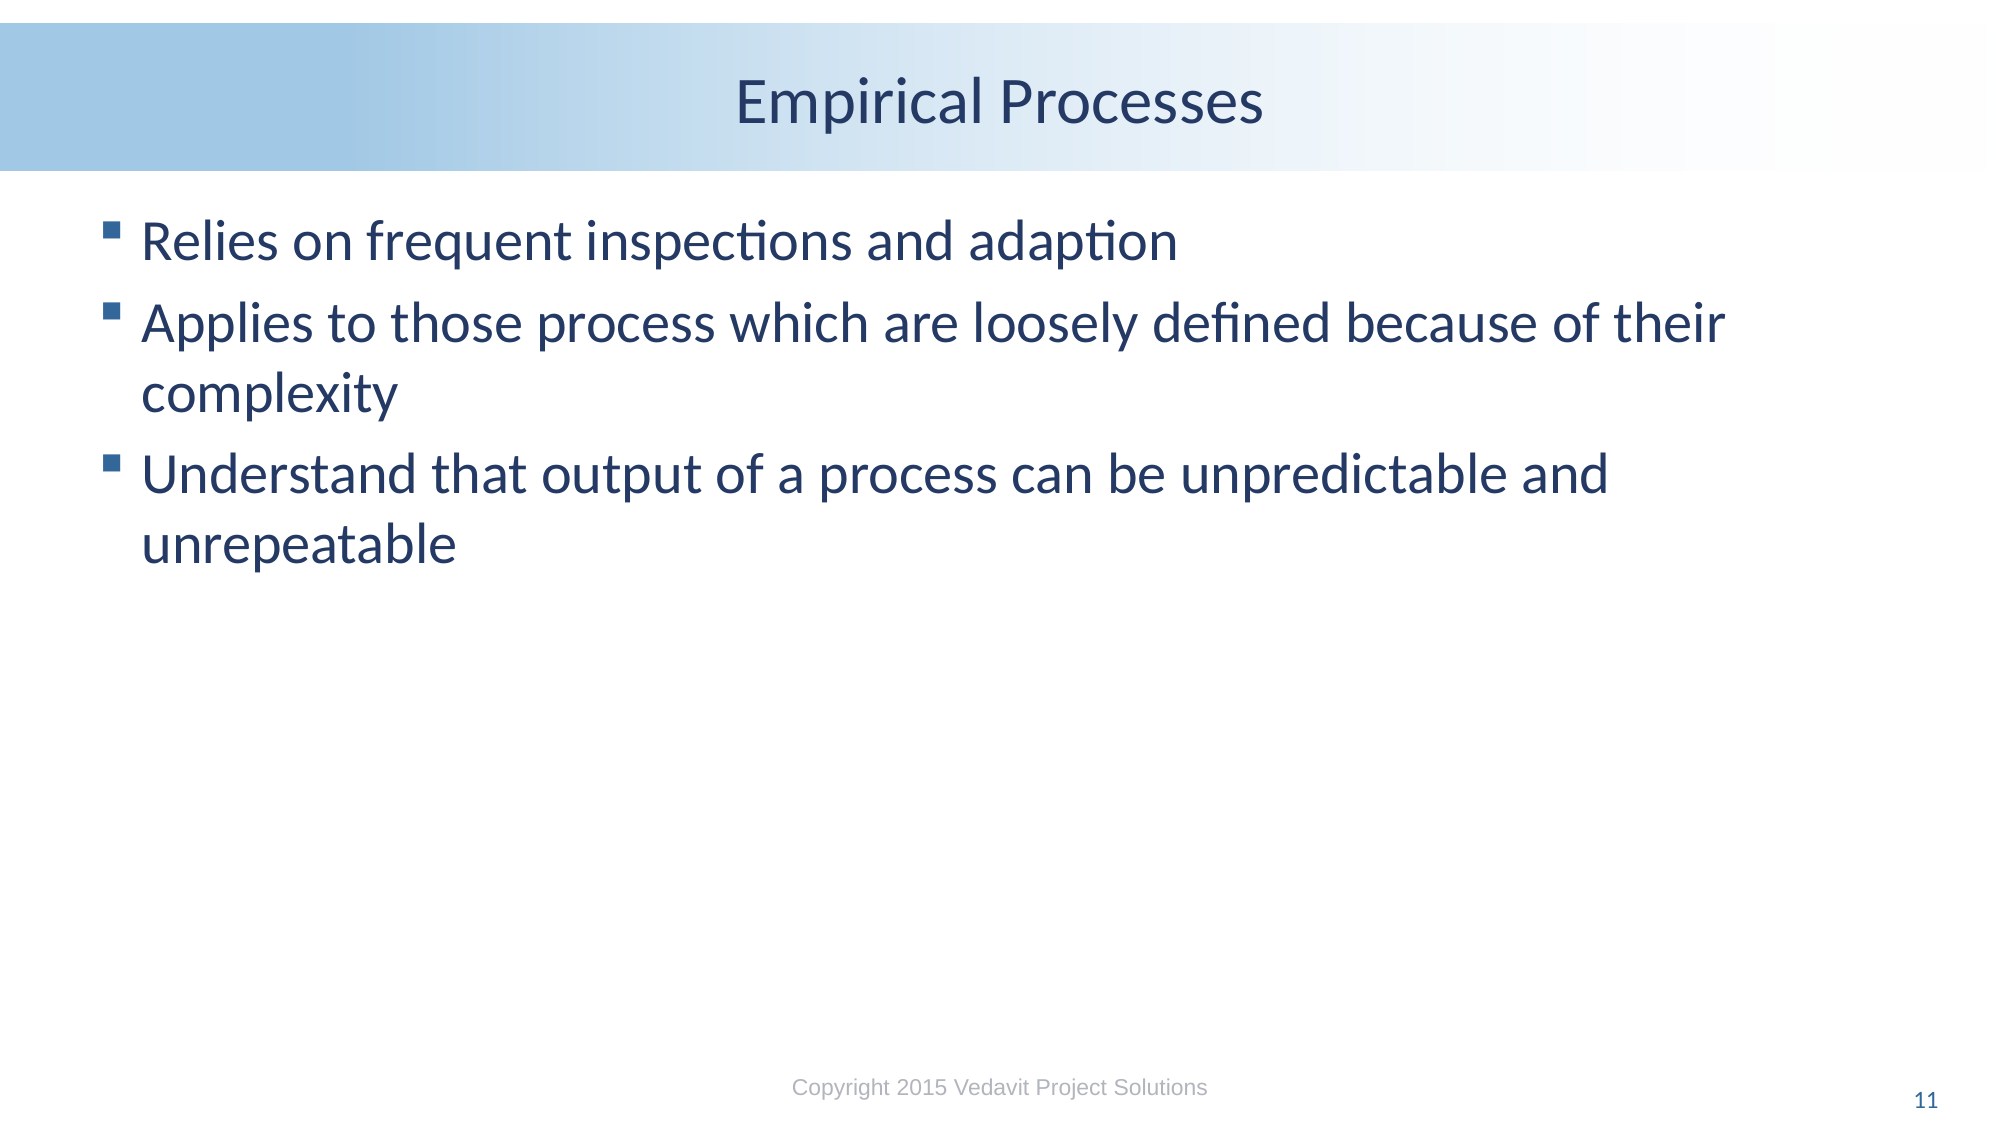

# Empirical Processes
Relies on frequent inspections and adaption
Applies to those process which are loosely defined because of their complexity
Understand that output of a process can be unpredictable and unrepeatable
Copyright 2015 Vedavit Project Solutions
11